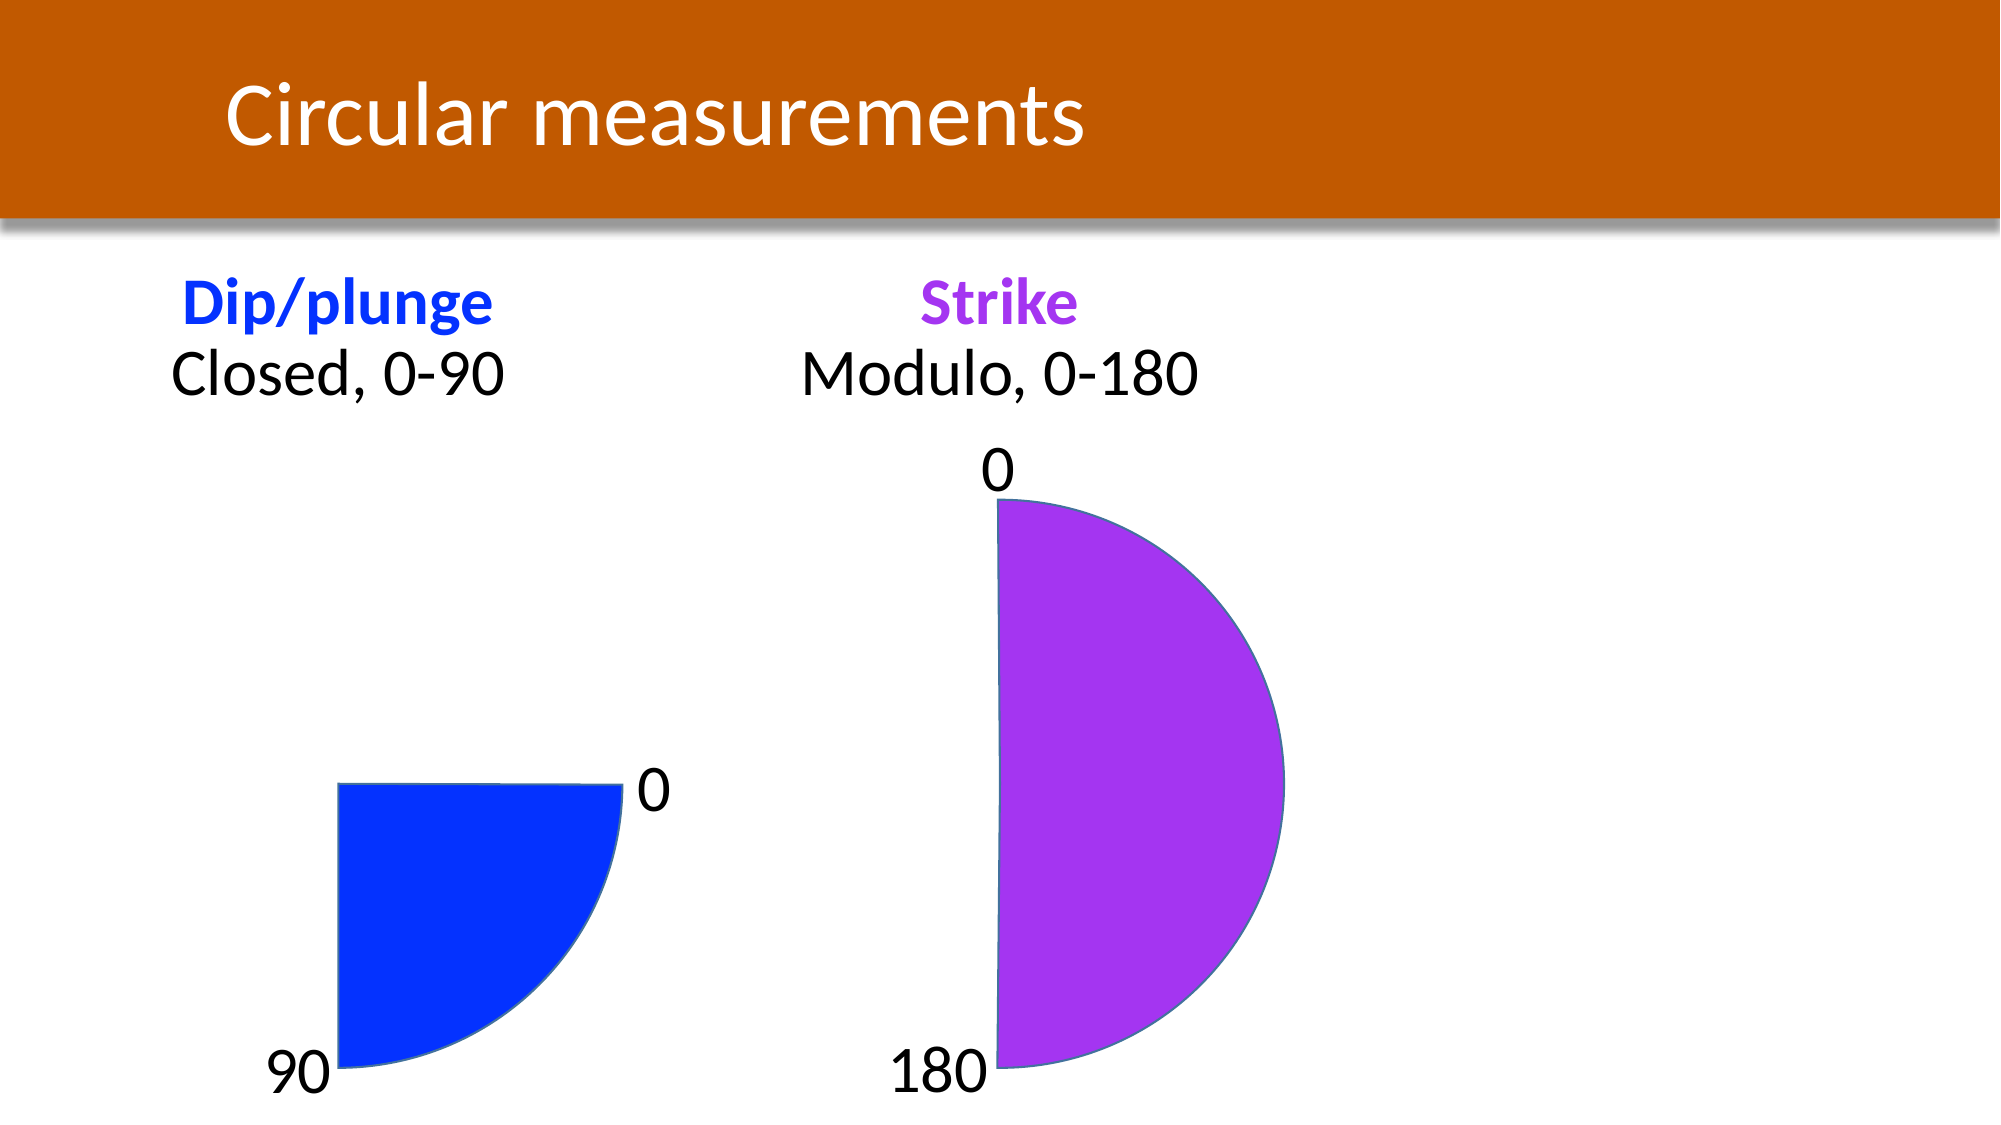

Circular measurements
Dip/plunge
Strike
Closed, 0-90
Modulo, 0-180
0

0
180
90